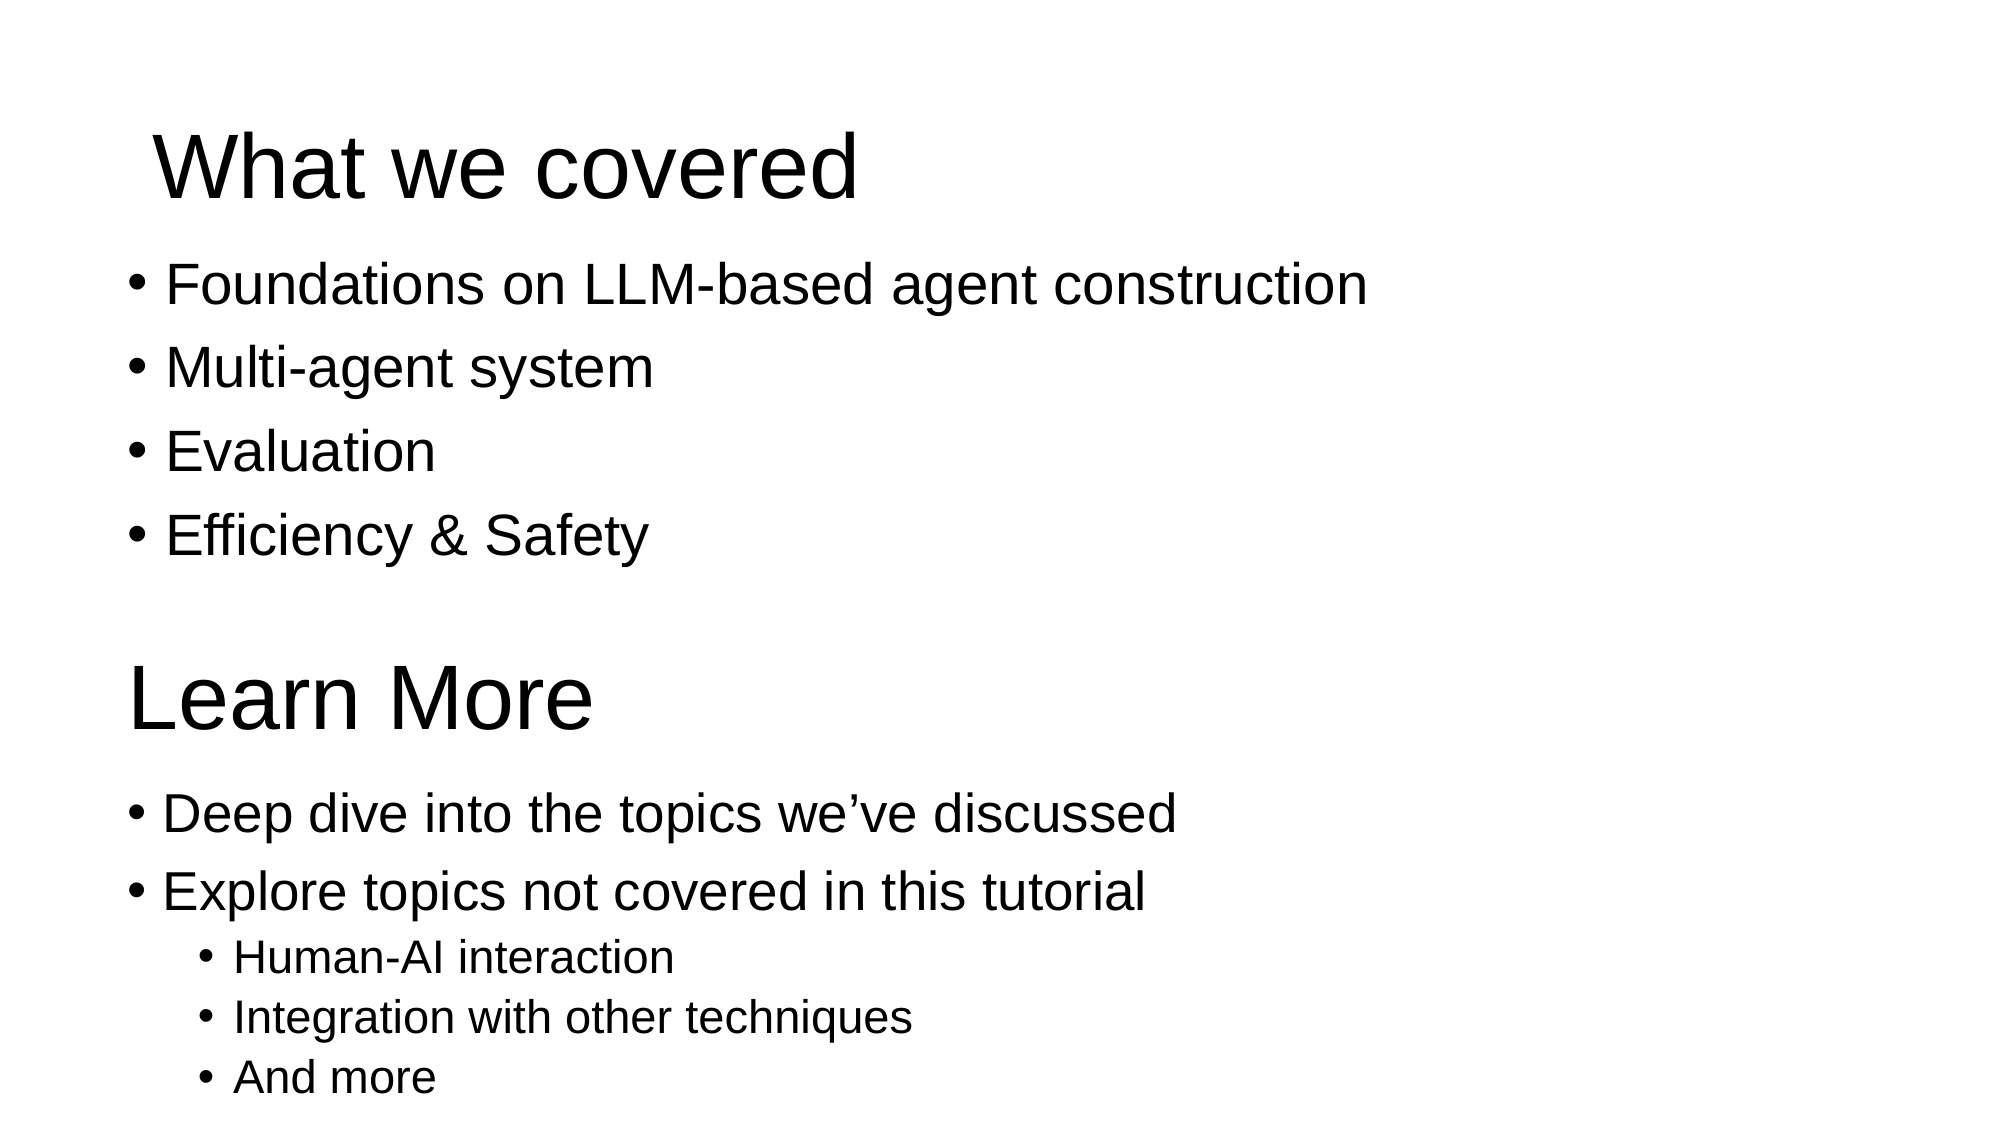

# What we covered
Foundations on LLM-based agent construction
Multi-agent system
Evaluation
Efficiency & Safety

Learn More
Deep dive into the topics we’ve discussed
Explore topics not covered in this tutorial
Human-AI interaction
Integration with other techniques
And more